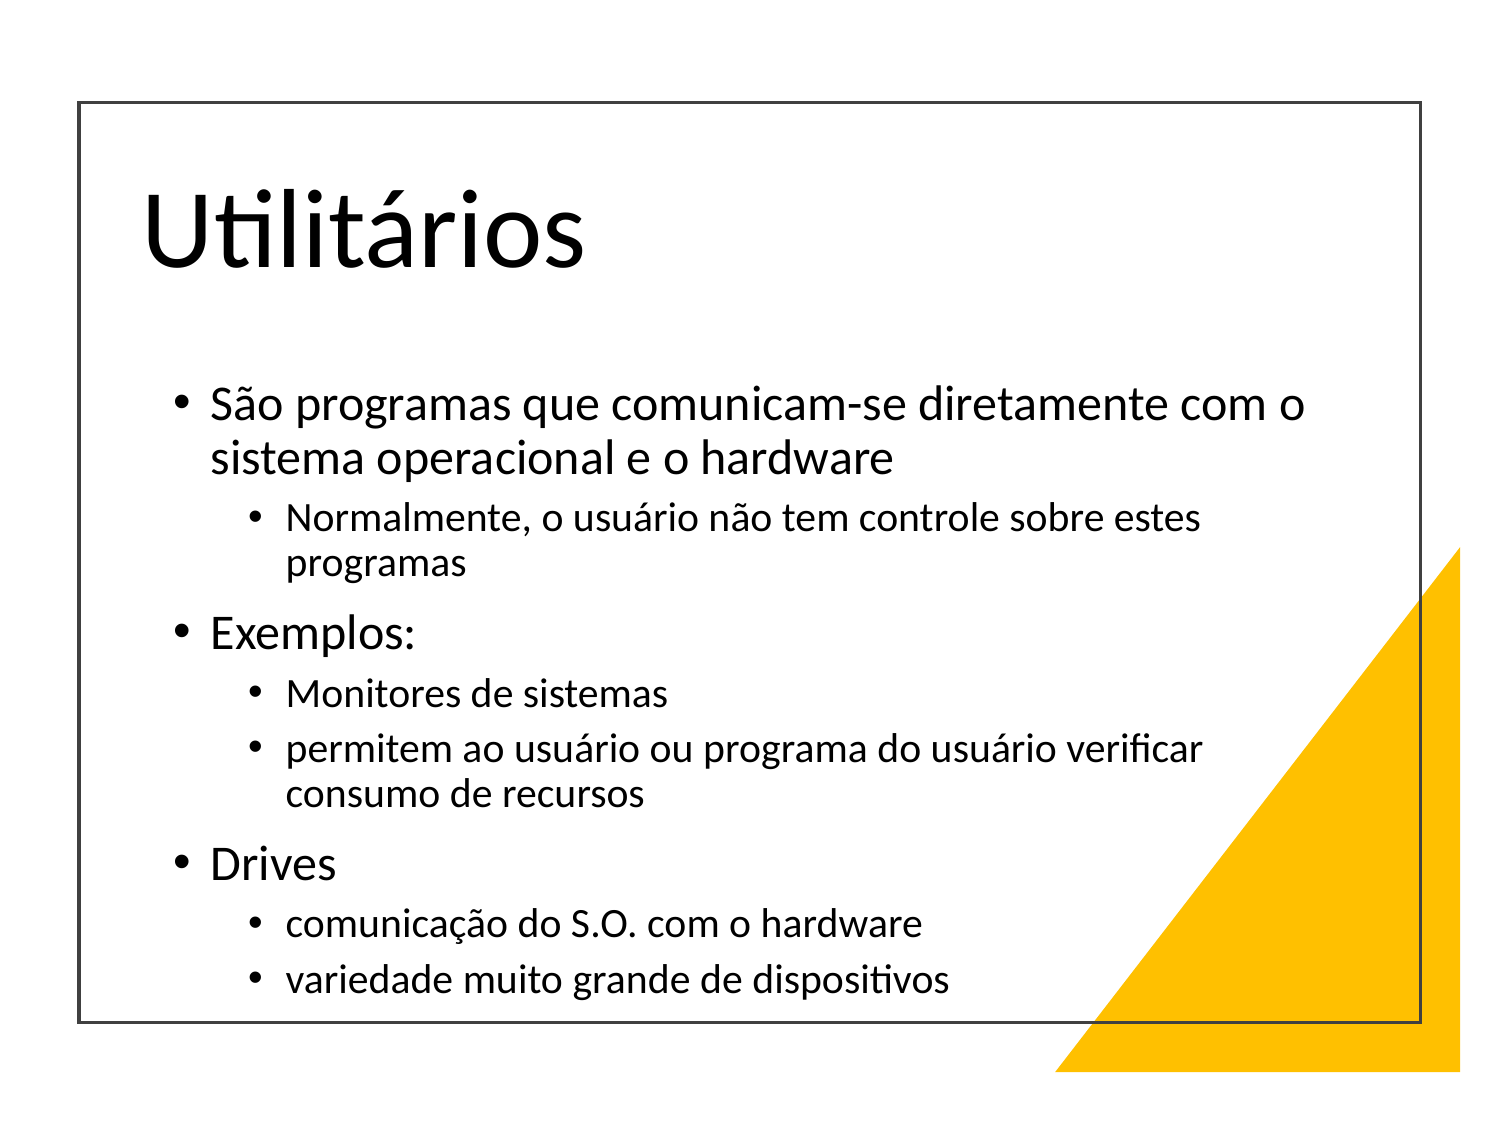

# Utilitários

São programas que comunicam-se diretamente com o sistema operacional e o hardware
Normalmente, o usuário não tem controle sobre estes programas
Exemplos:
Monitores de sistemas
permitem ao usuário ou programa do usuário verificar consumo de recursos
Drives
comunicação do S.O. com o hardware
variedade muito grande de dispositivos